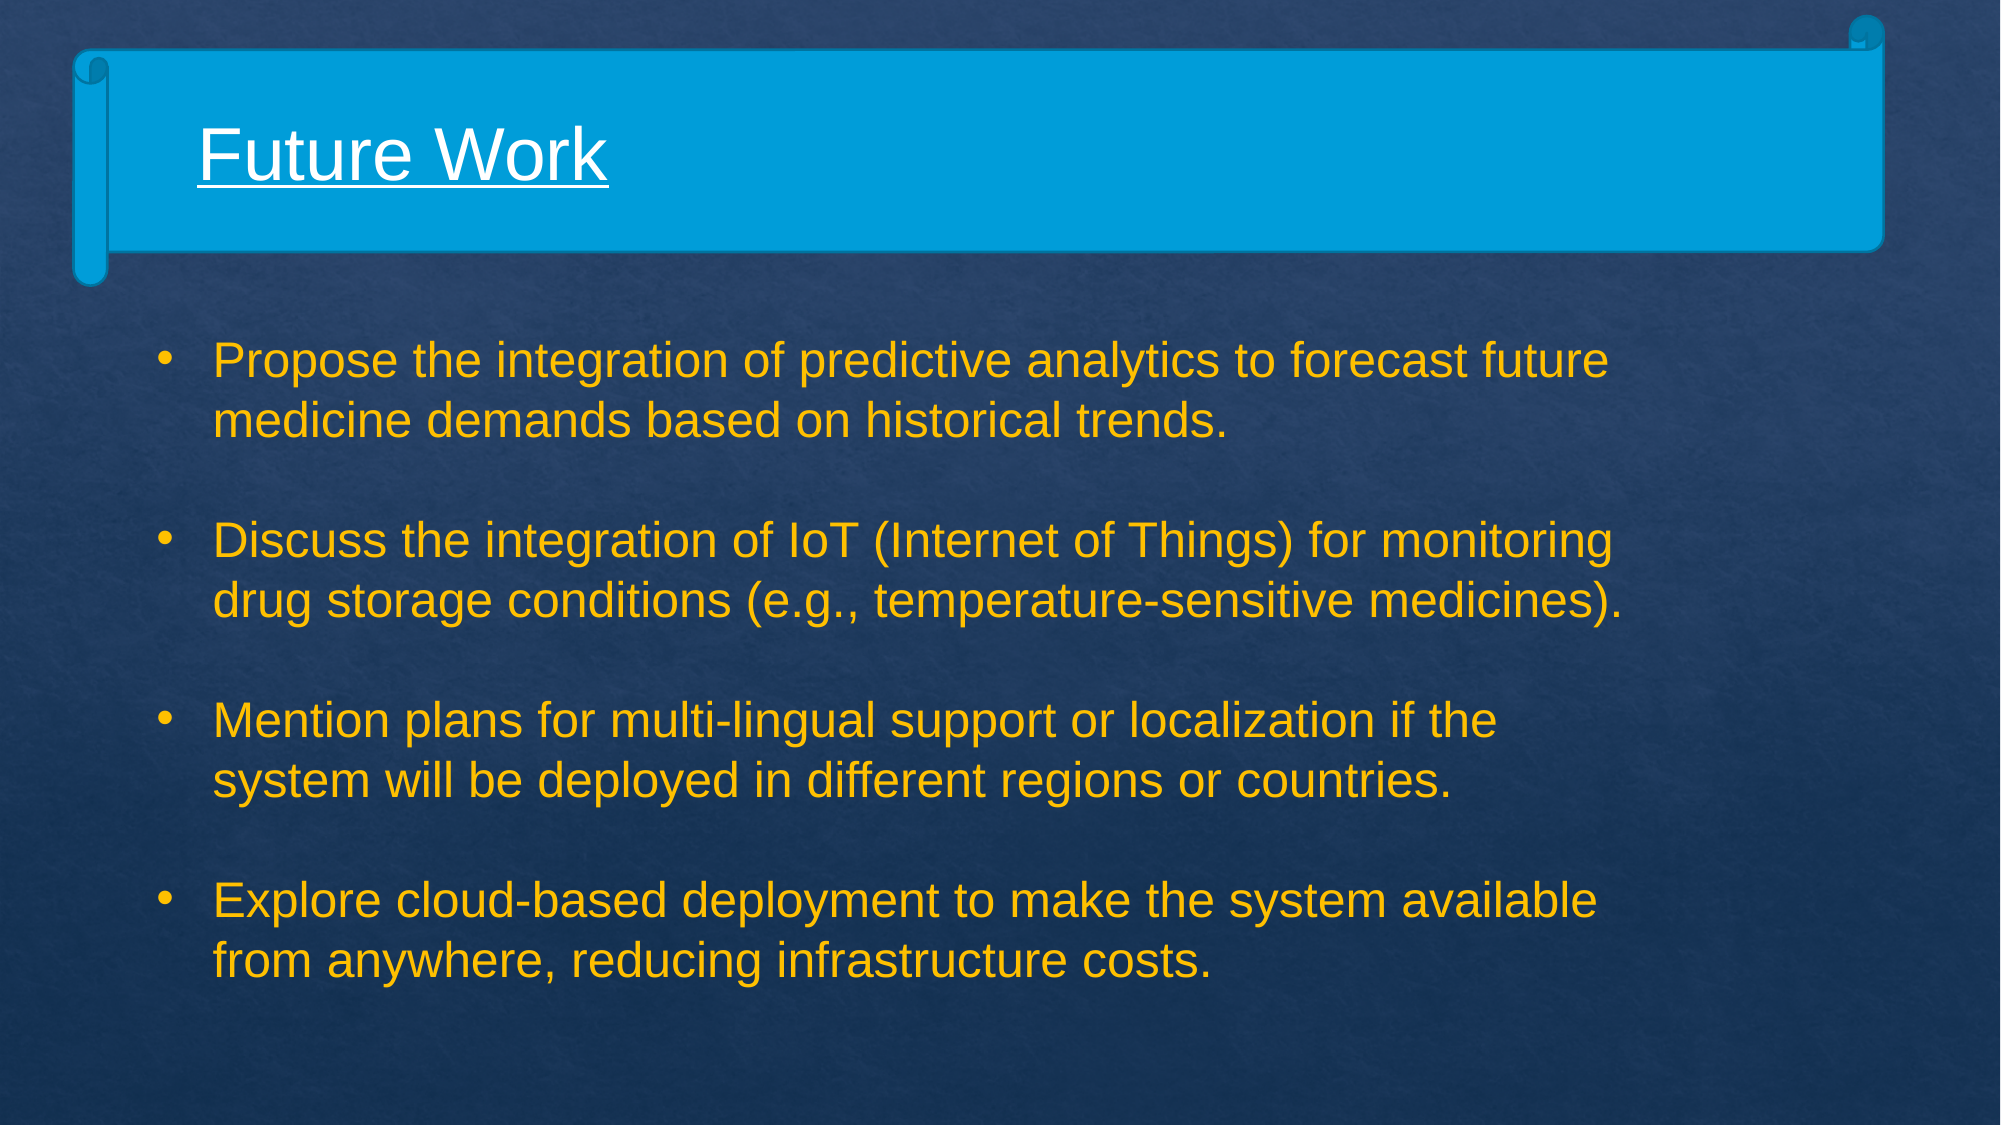

Future Work
Propose the integration of predictive analytics to forecast future medicine demands based on historical trends.

Discuss the integration of IoT (Internet of Things) for monitoring drug storage conditions (e.g., temperature-sensitive medicines).

Mention plans for multi-lingual support or localization if the system will be deployed in different regions or countries.

Explore cloud-based deployment to make the system available from anywhere, reducing infrastructure costs.